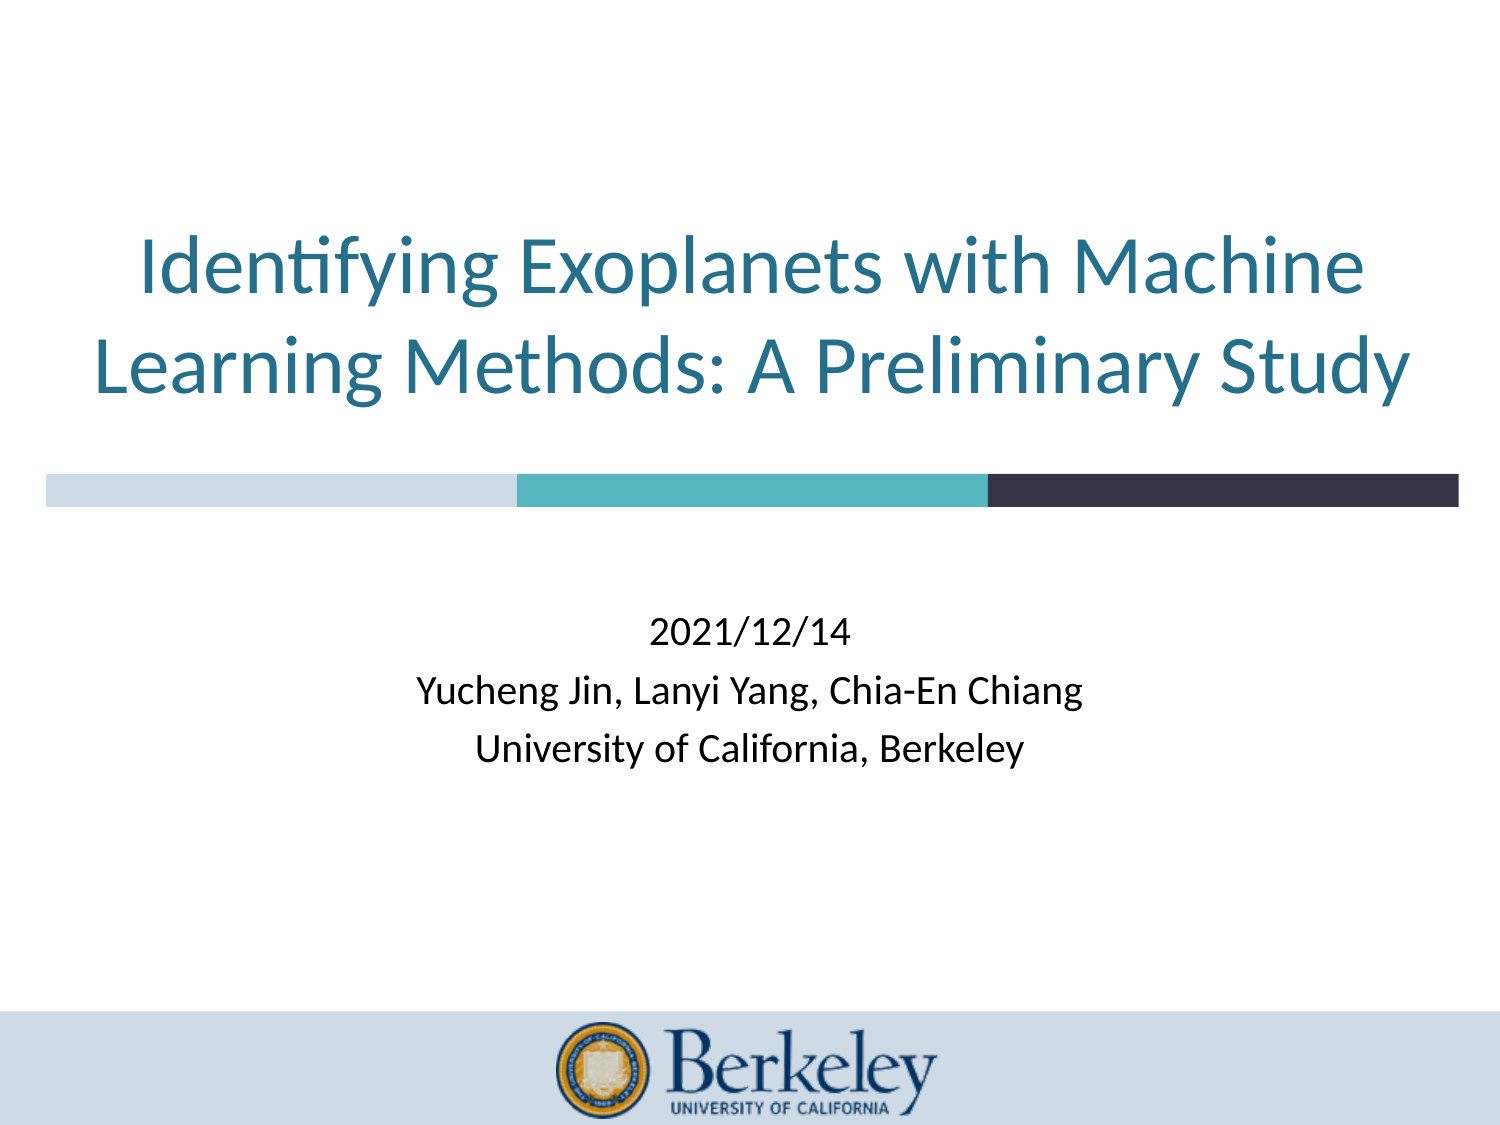

# Identifying Exoplanets with Machine Learning Methods: A Preliminary Study
2021/12/14
Yucheng Jin, Lanyi Yang, Chia-En Chiang
University of California, Berkeley